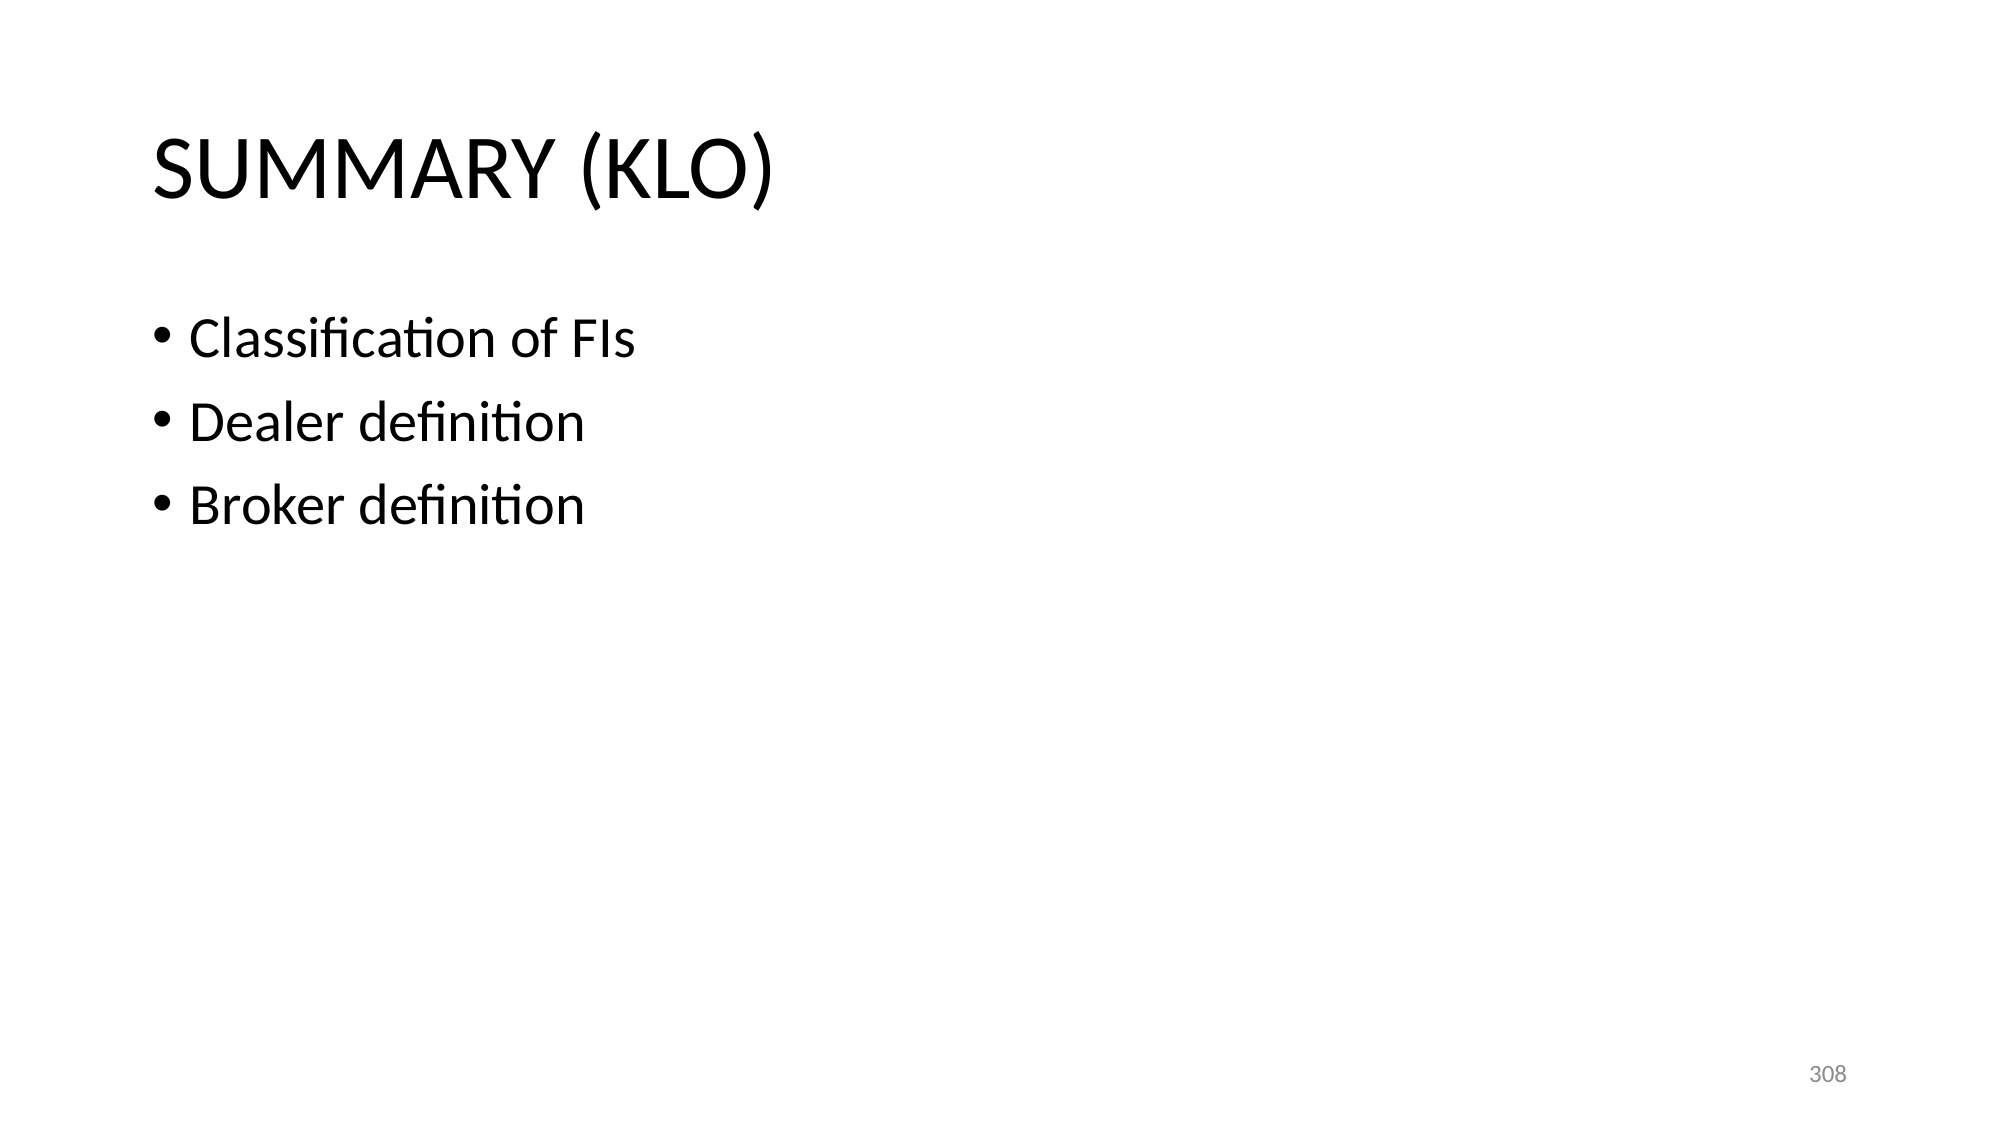

# SUMMARY (KLO)
Classification of FIs
Dealer definition
Broker definition
308